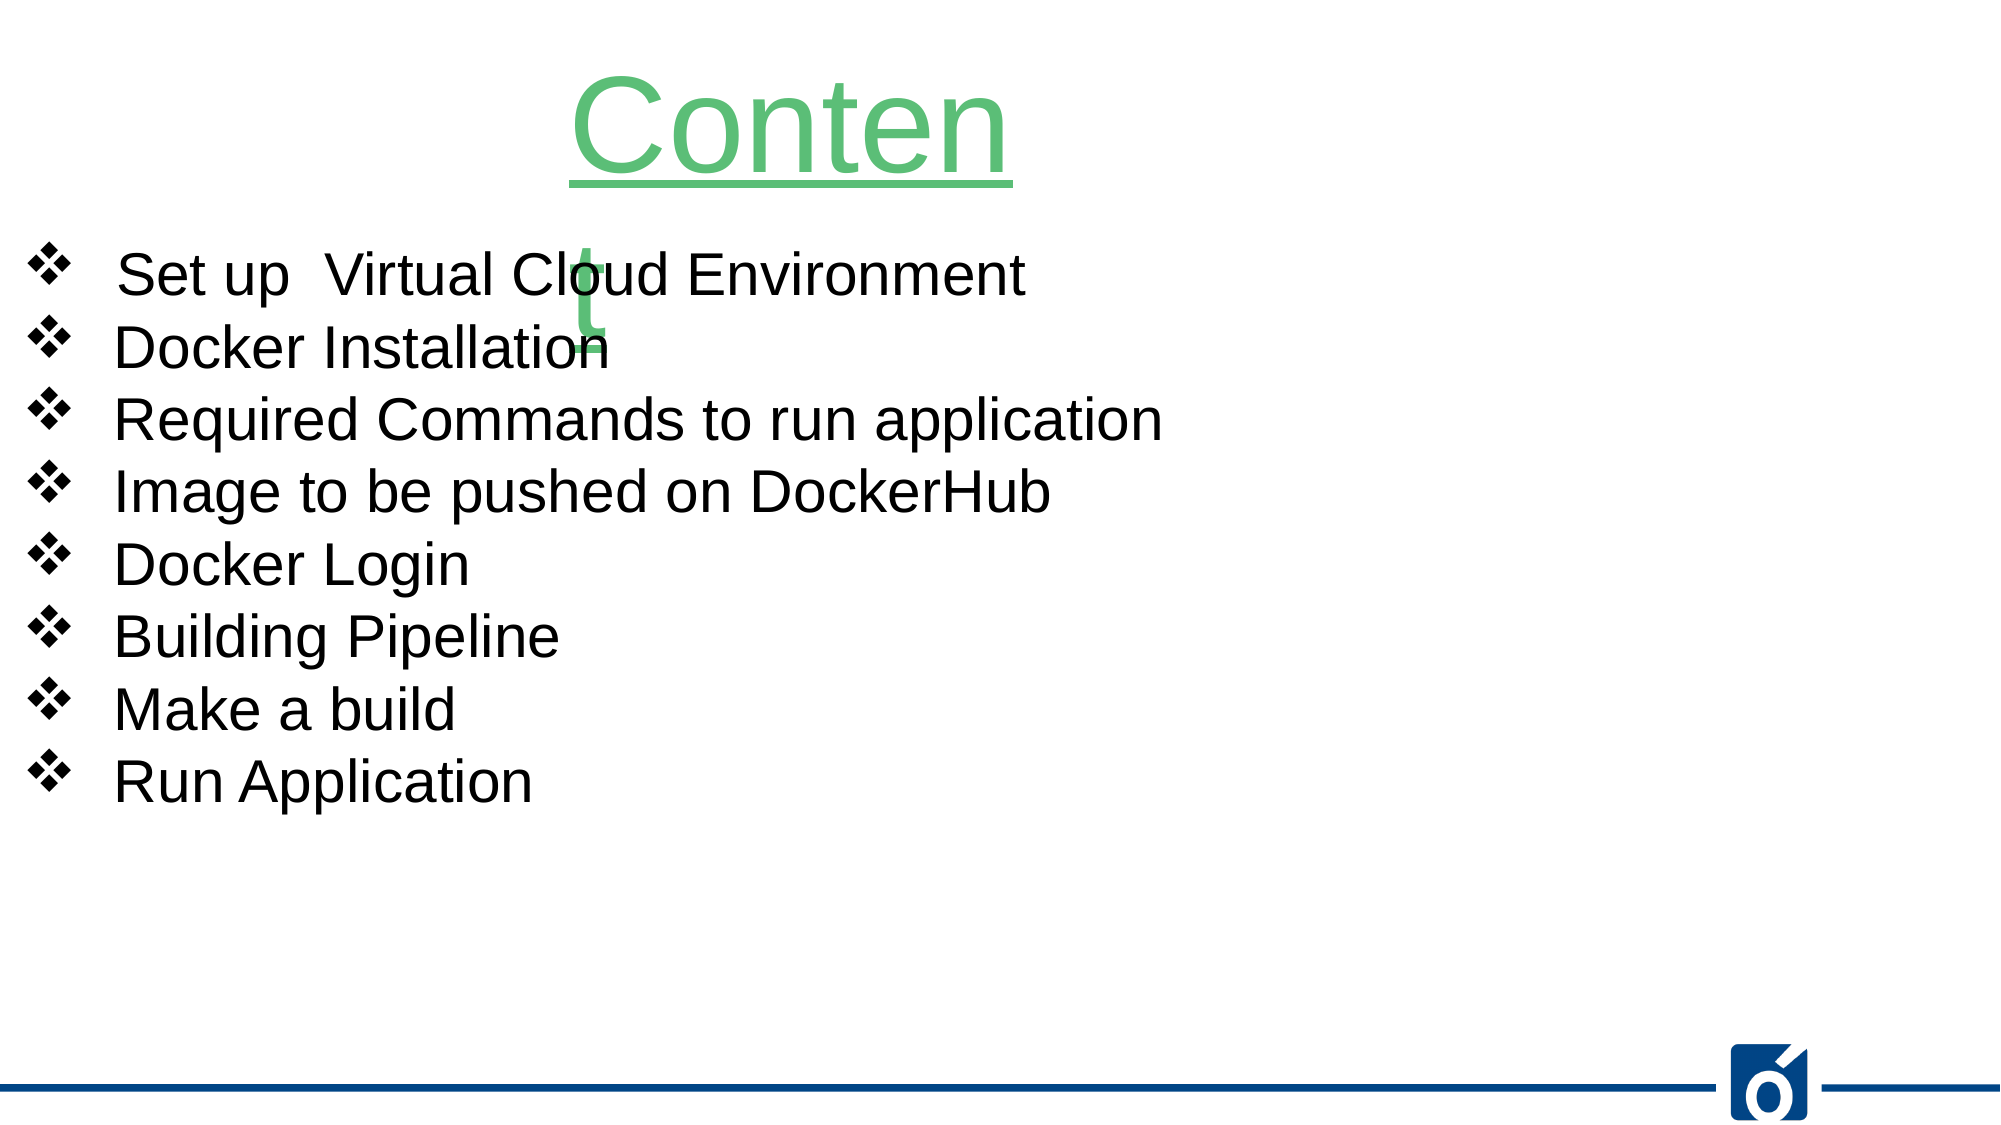

Content
Set up  Virtual Cloud Environment
 Docker Installation
 Required Commands to run application
 Image to be pushed on DockerHub
 Docker Login
 Building Pipeline
 Make a build
 Run Application